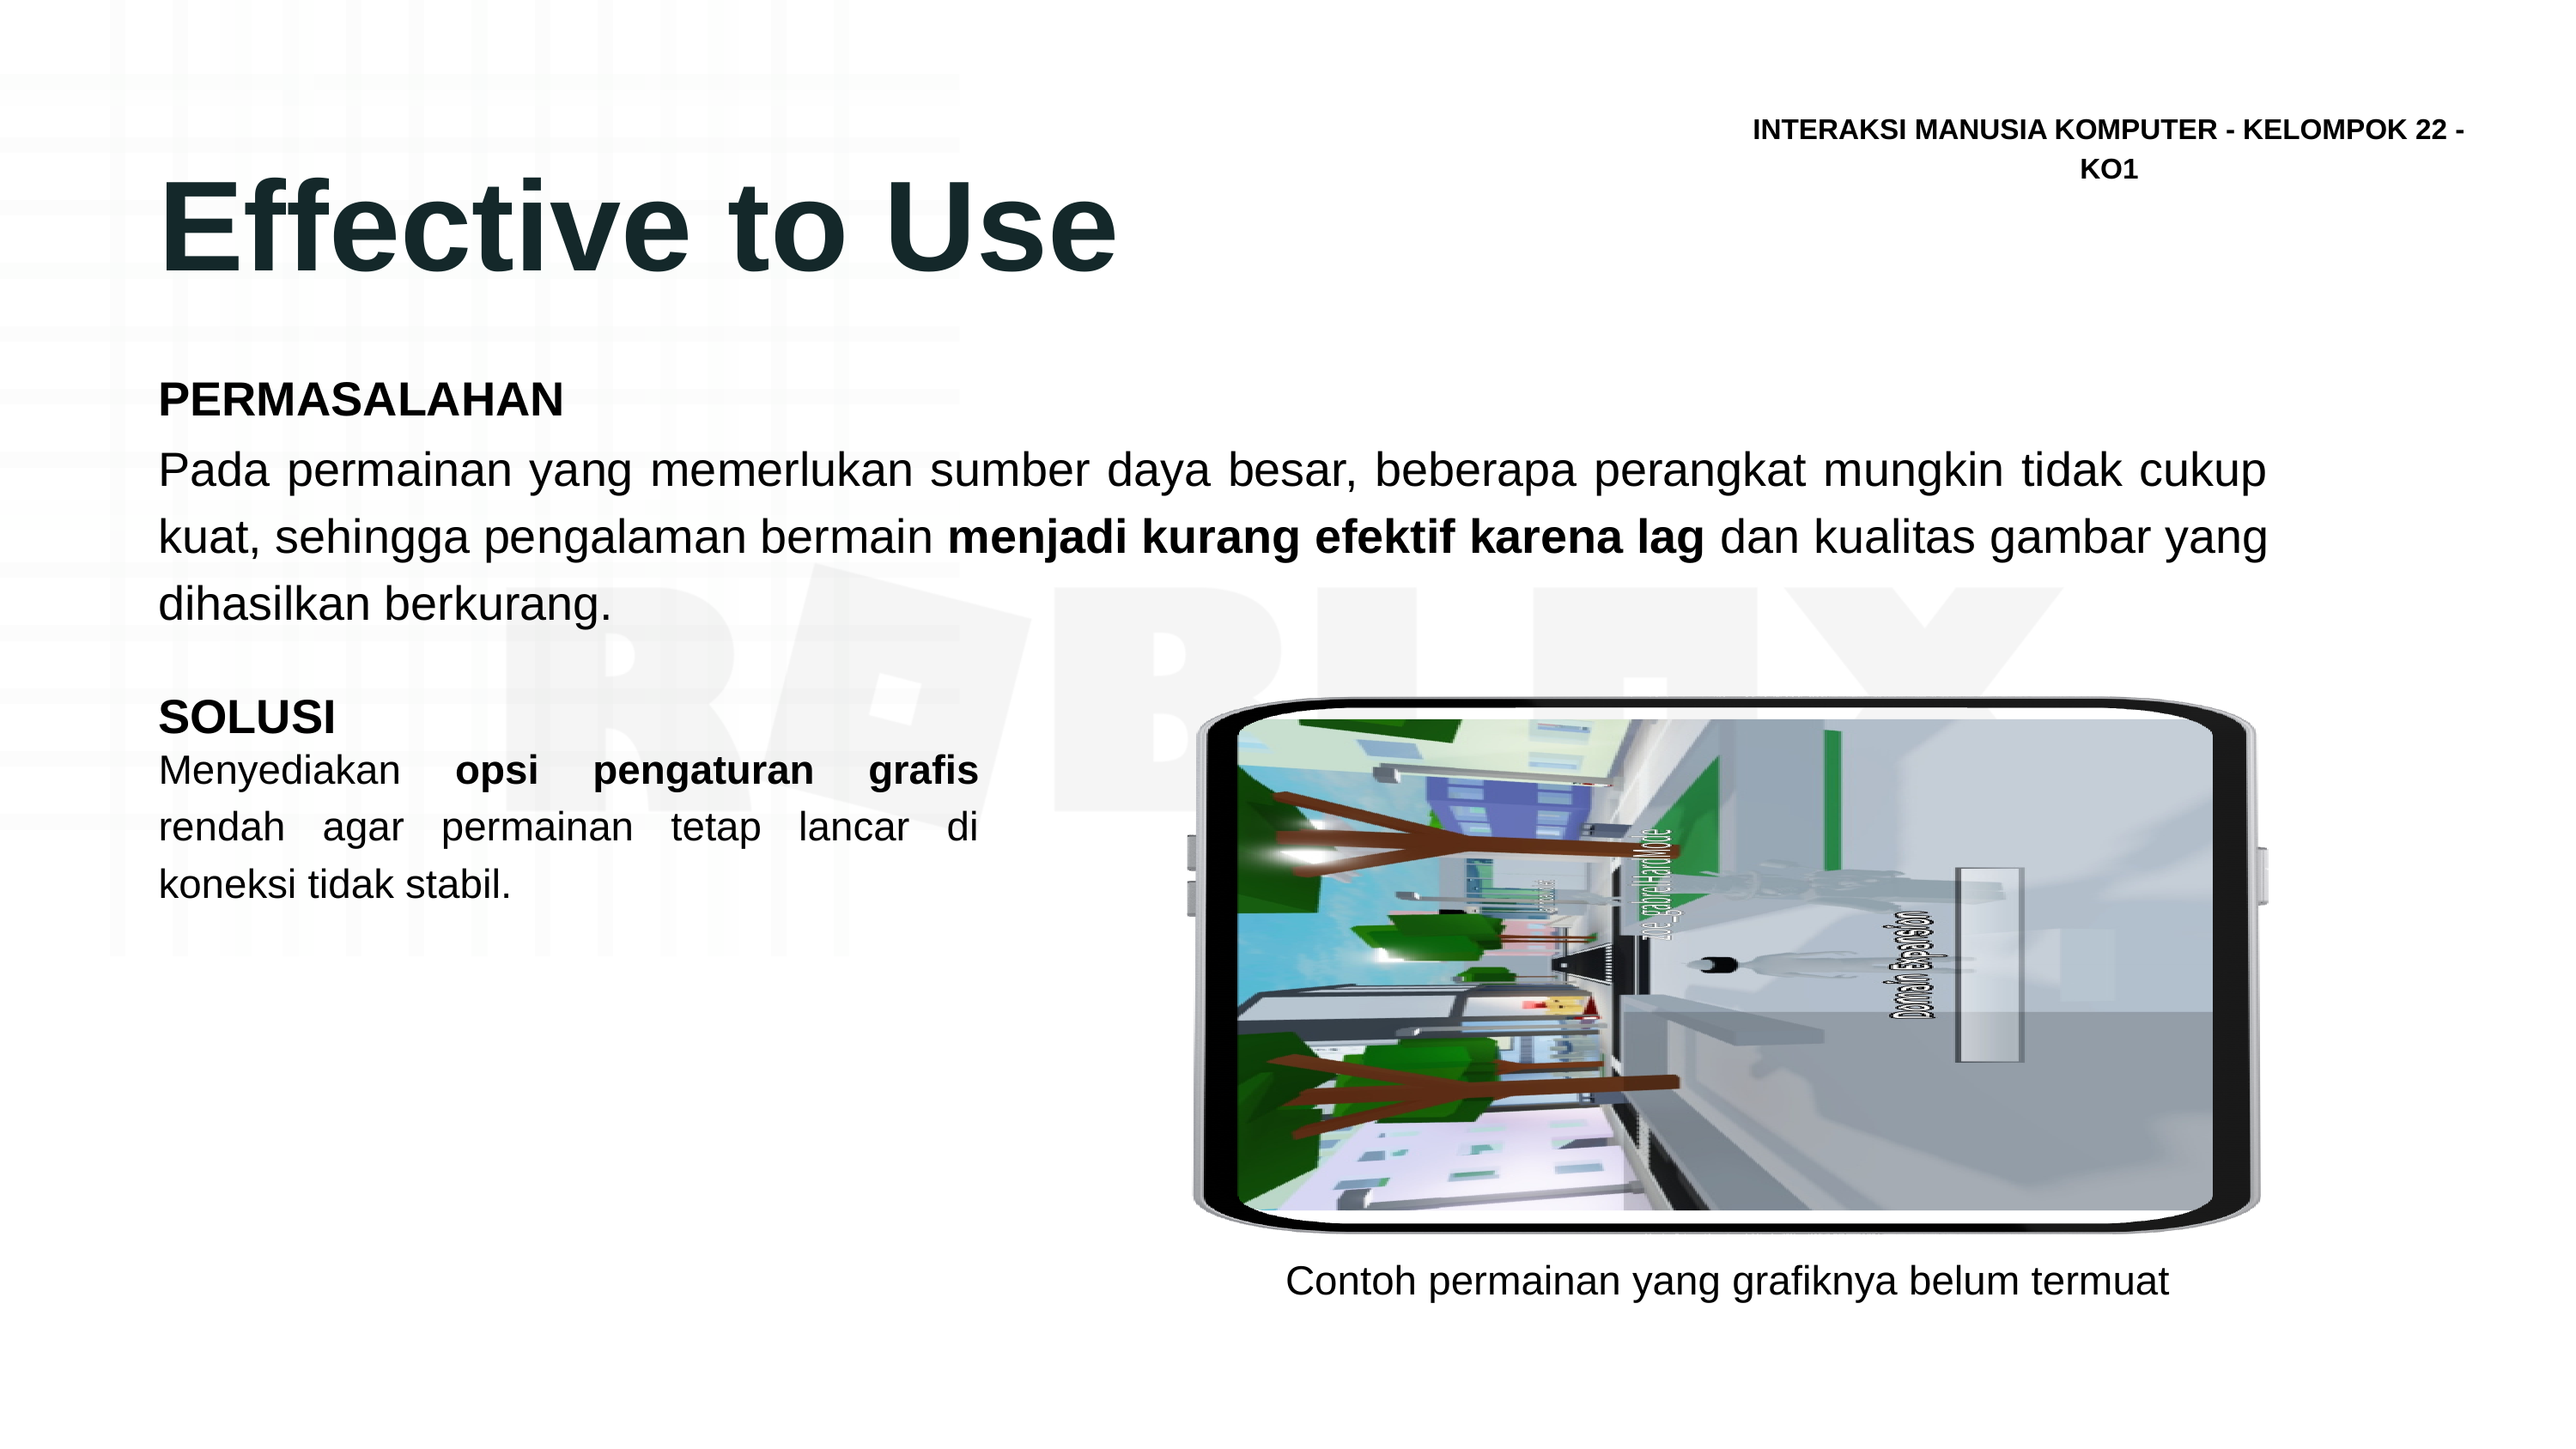

INTERAKSI MANUSIA KOMPUTER - KELOMPOK 22 - KO1
Effective to Use
PERMASALAHAN
Pada permainan yang memerlukan sumber daya besar, beberapa perangkat mungkin tidak cukup kuat, sehingga pengalaman bermain menjadi kurang efektif karena lag dan kualitas gambar yang dihasilkan berkurang.

SOLUSI
Menyediakan opsi pengaturan grafis rendah agar permainan tetap lancar di koneksi tidak stabil.
Contoh permainan yang grafiknya belum termuat